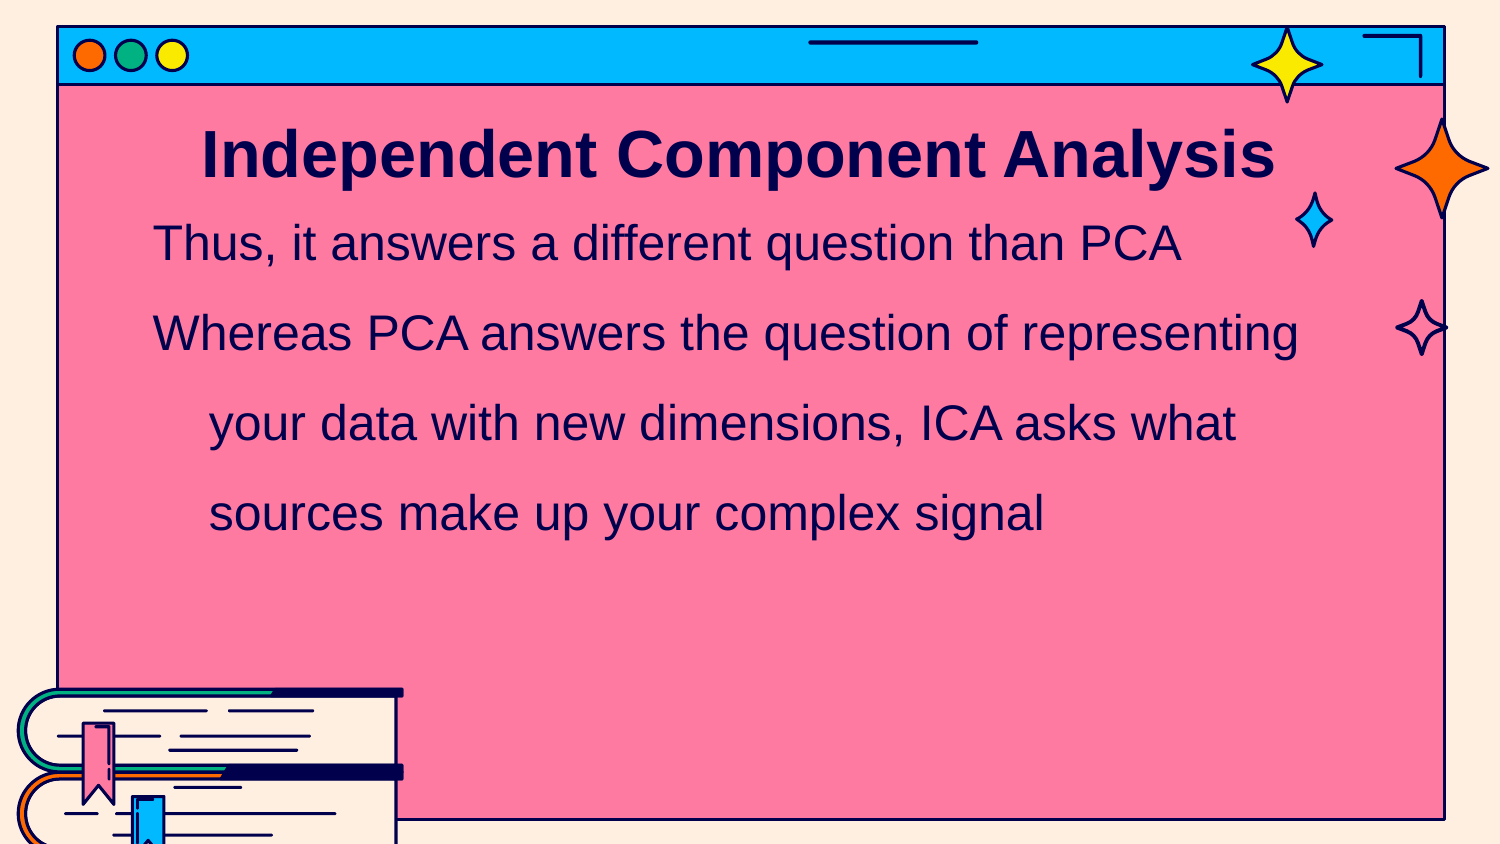

# Independent Component Analysis

Thus, it answers a different question than PCA
Whereas PCA answers the question of representing your data with new dimensions, ICA asks what sources make up your complex signal